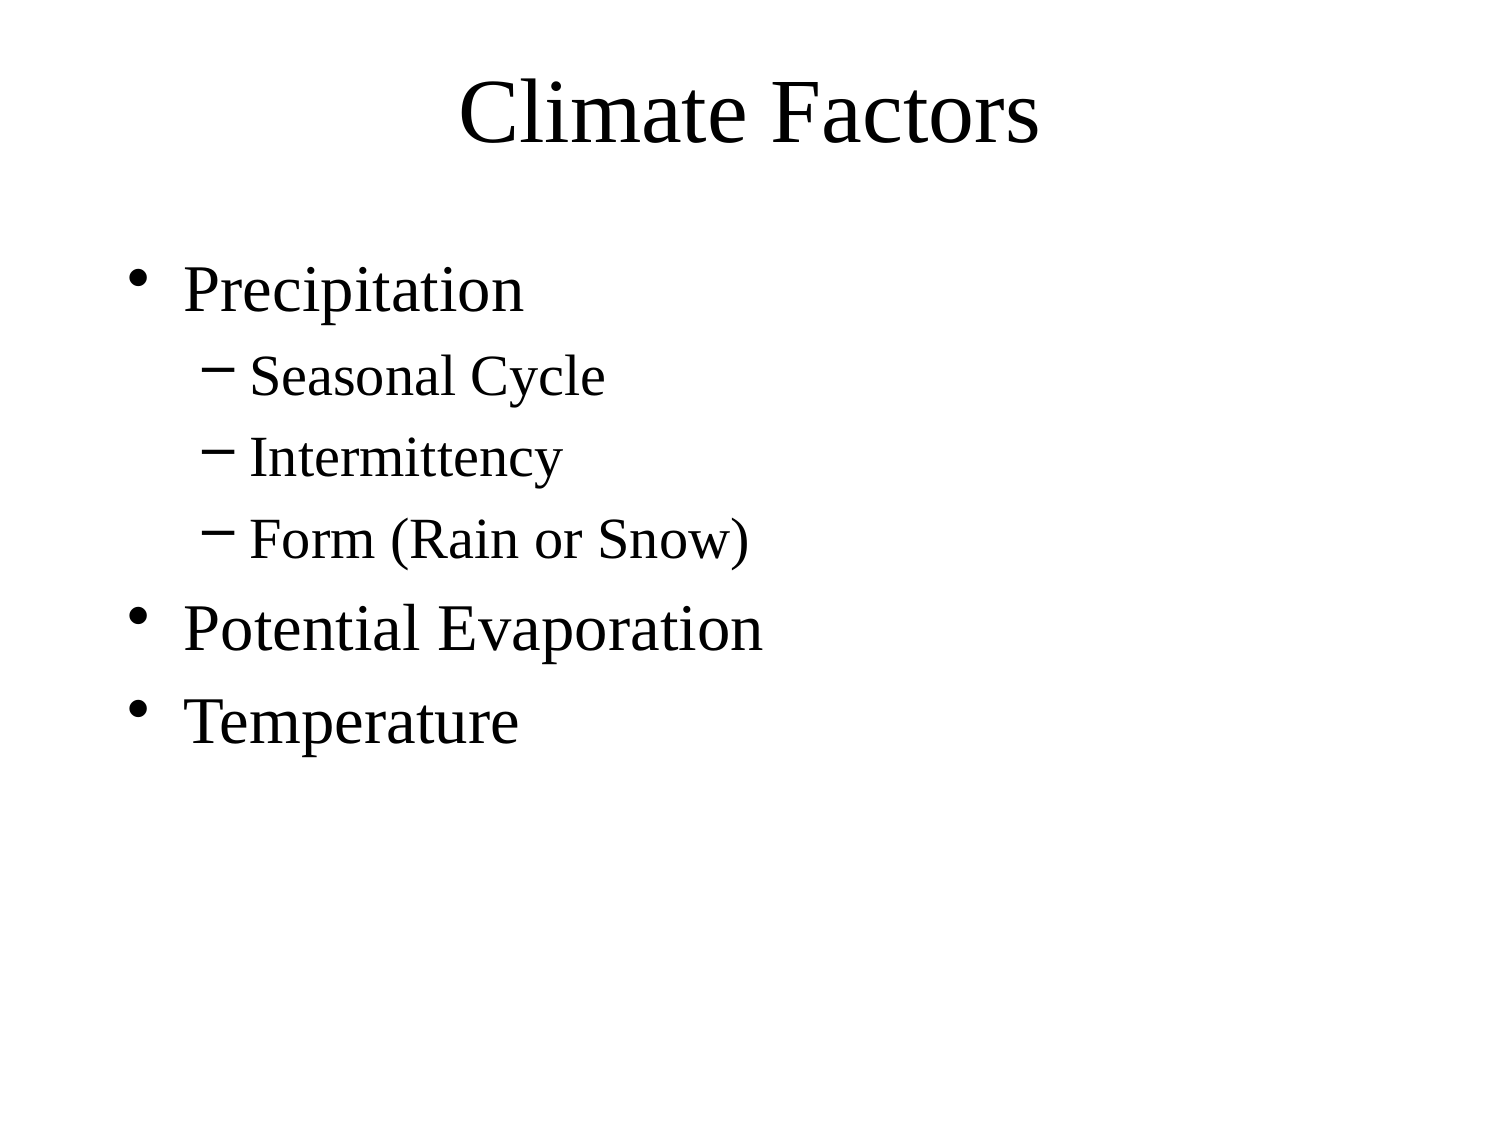

# Climate Factors
Precipitation
Seasonal Cycle
Intermittency
Form (Rain or Snow)
Potential Evaporation
Temperature